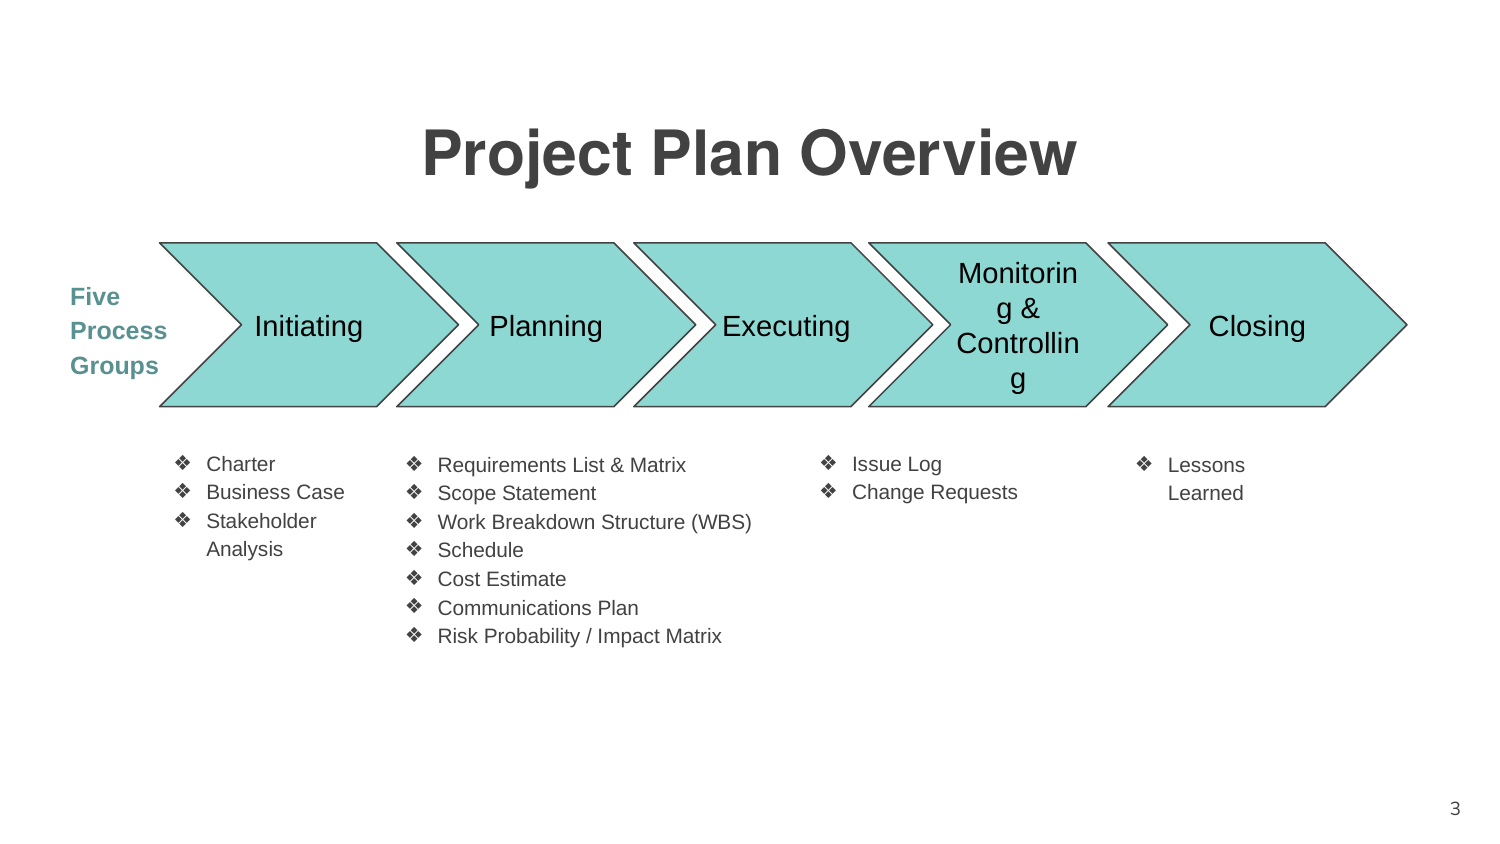

Project Plan Overview
Initiating
Planning
Executing
Monitoring & Controlling
Closing
Five Process Groups
Charter
Business Case
Stakeholder Analysis
Issue Log
Change Requests
Requirements List & Matrix
Scope Statement
Work Breakdown Structure (WBS)
Schedule
Cost Estimate
Communications Plan
Risk Probability / Impact Matrix
Lessons Learned
3